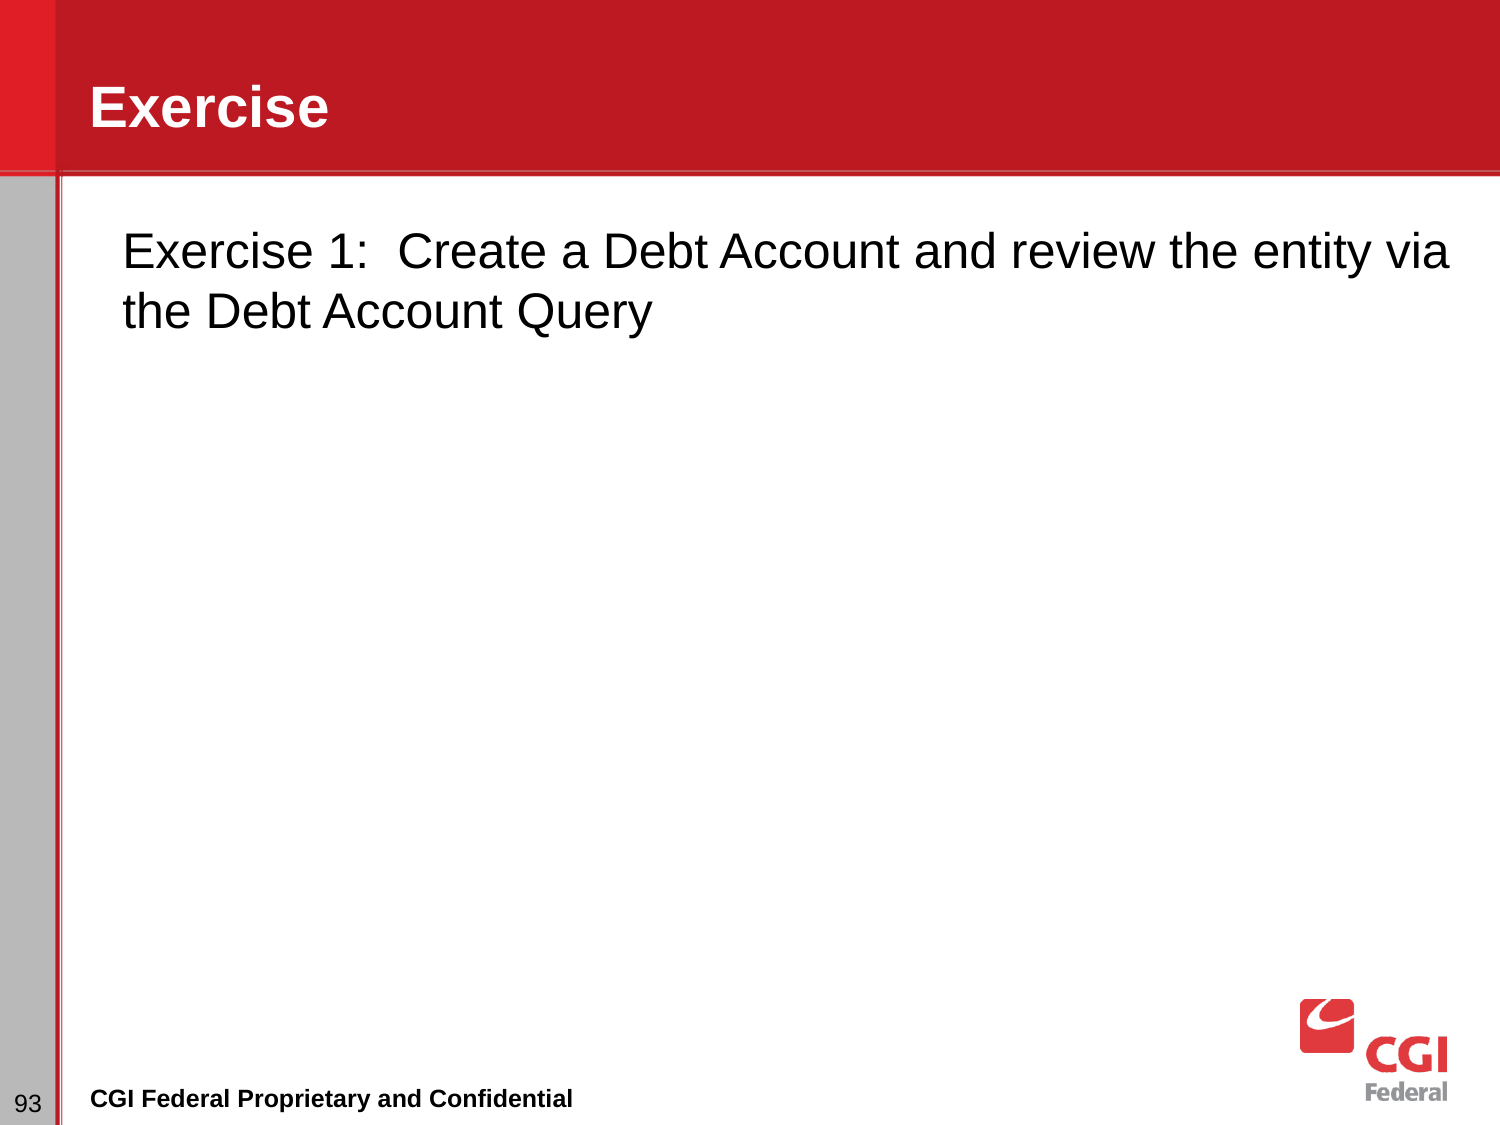

# Exercise

Exercise 1:  Create a Debt Account and review the entity via the Debt Account Query
93
CGI Federal Proprietary and Confidential